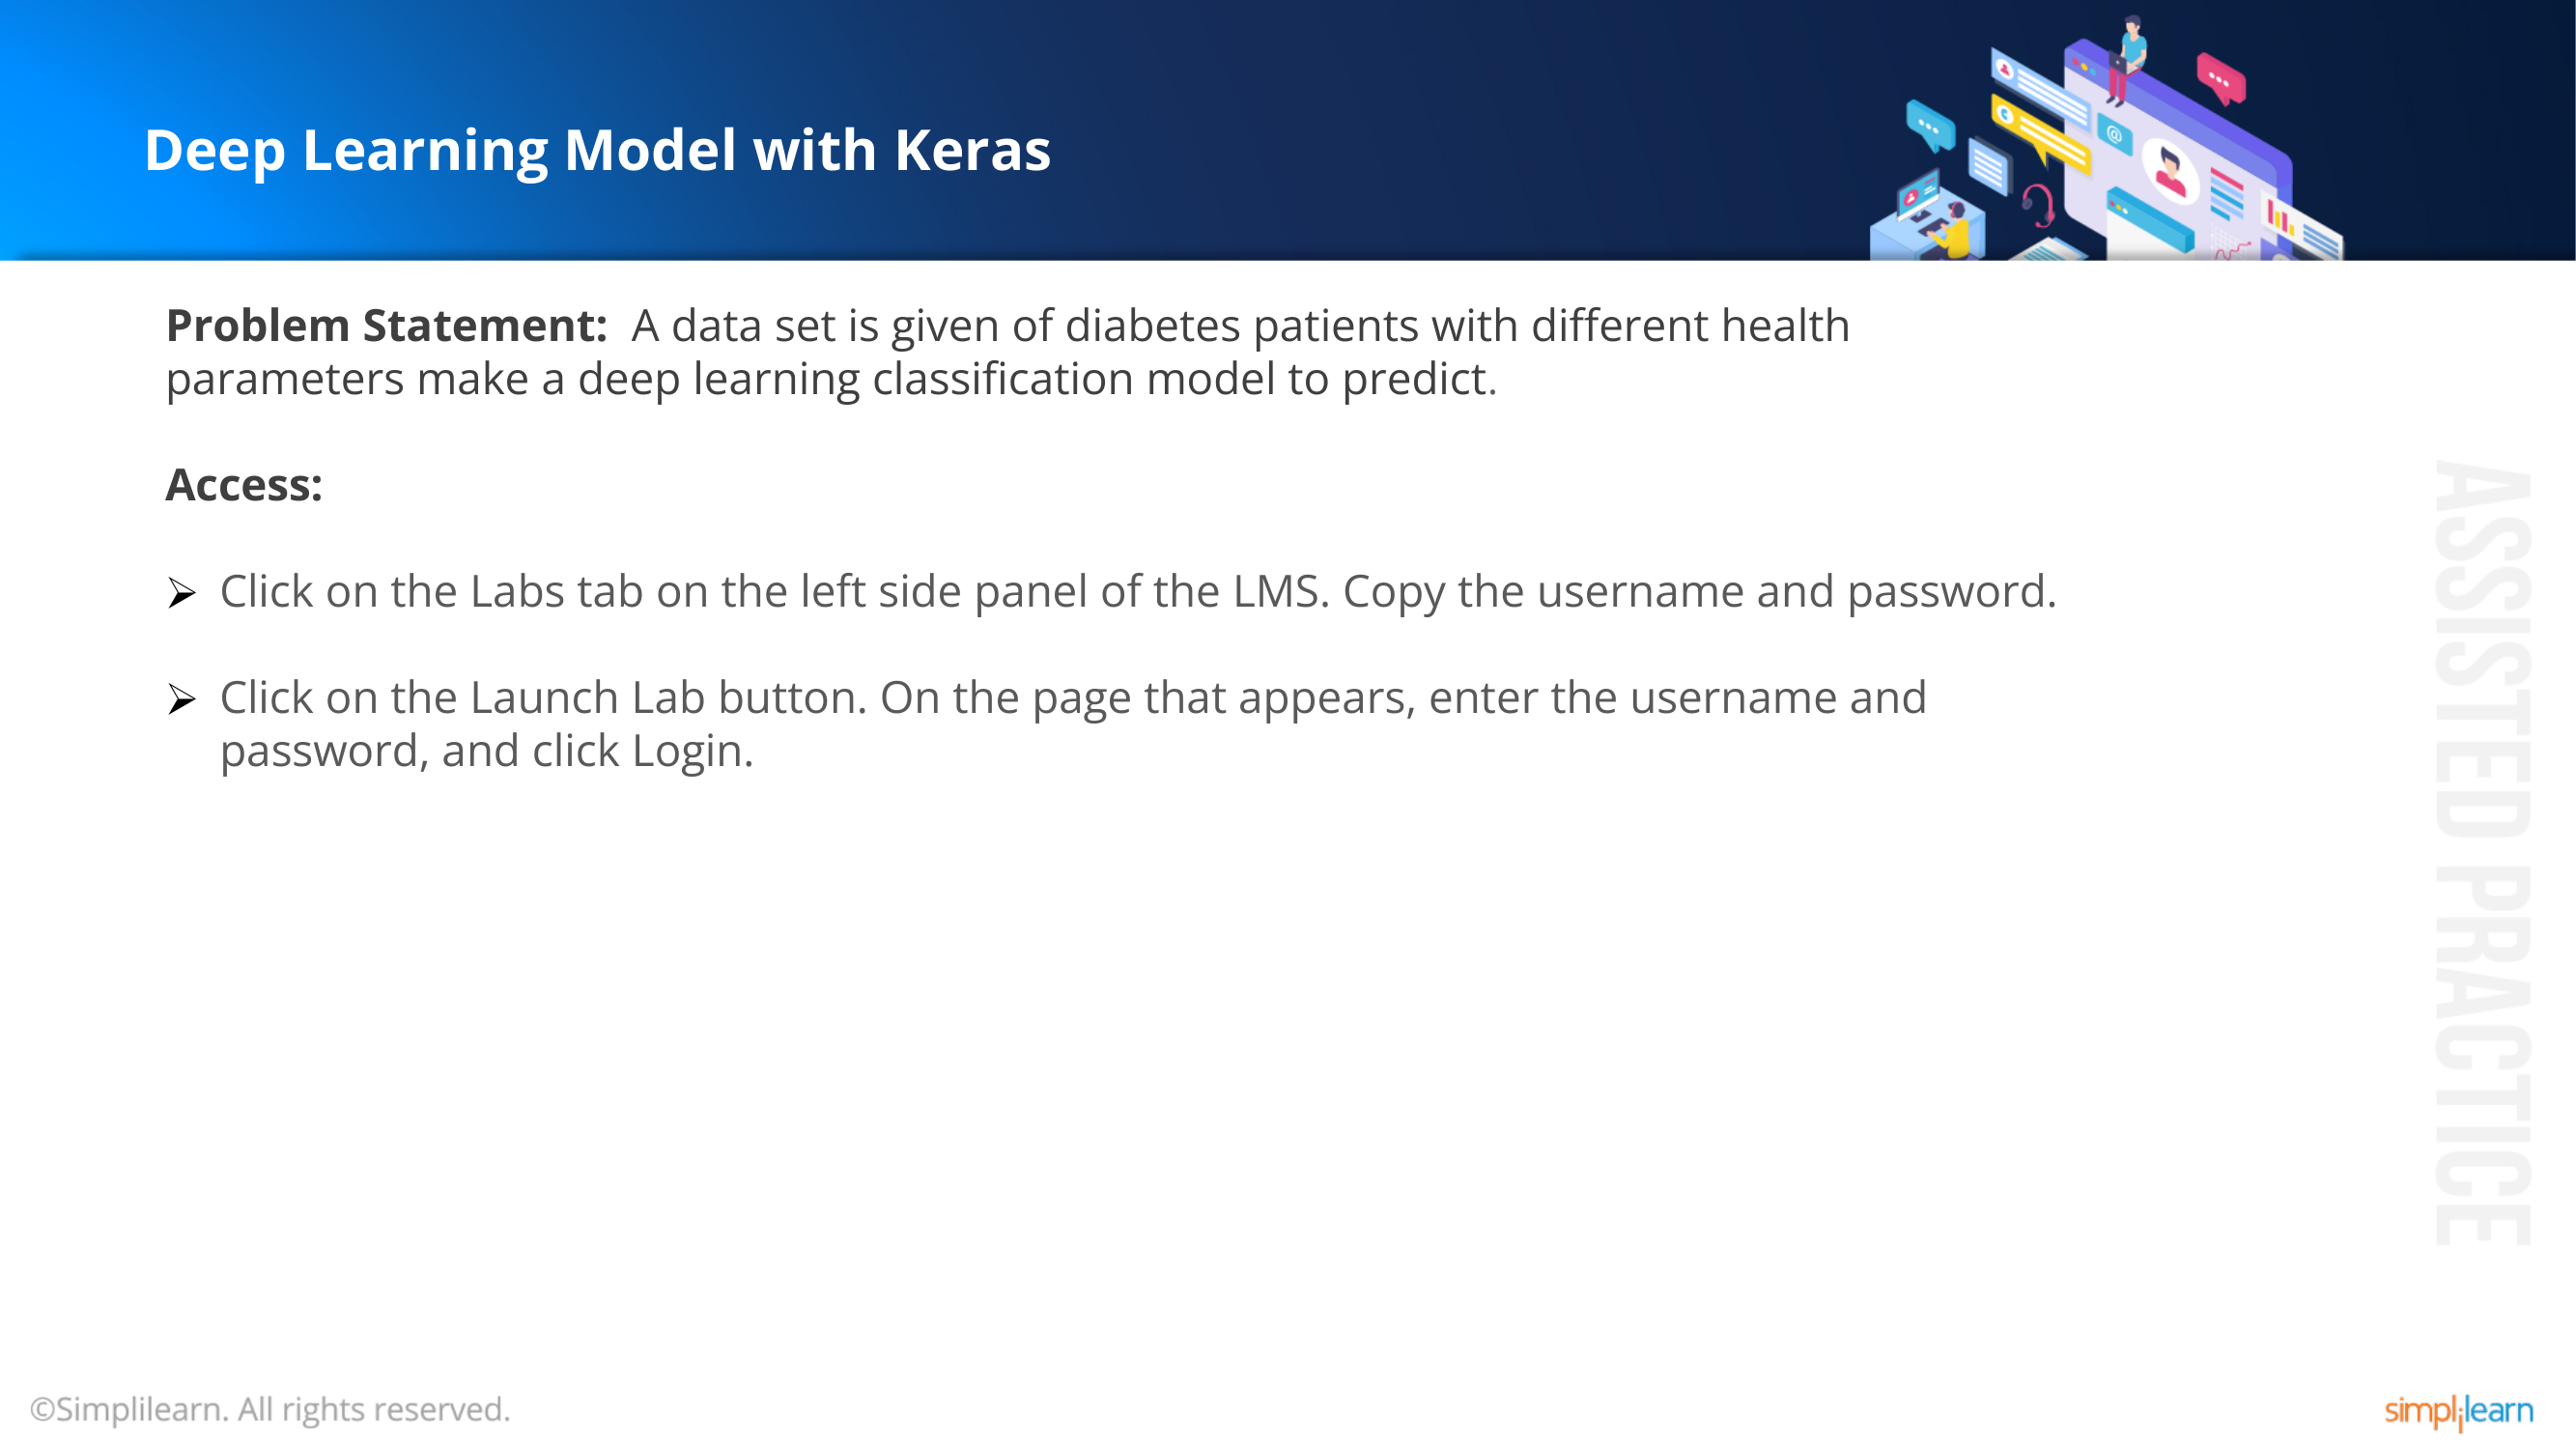

# Deep Learning Model with Keras
Problem Statement:  A data set is given of diabetes patients with different health parameters make a deep learning classification model to predict.

Access:

Click on the Labs tab on the left side panel of the LMS. Copy the username and password.

Click on the Launch Lab button. On the page that appears, enter the username and password, and click Login.